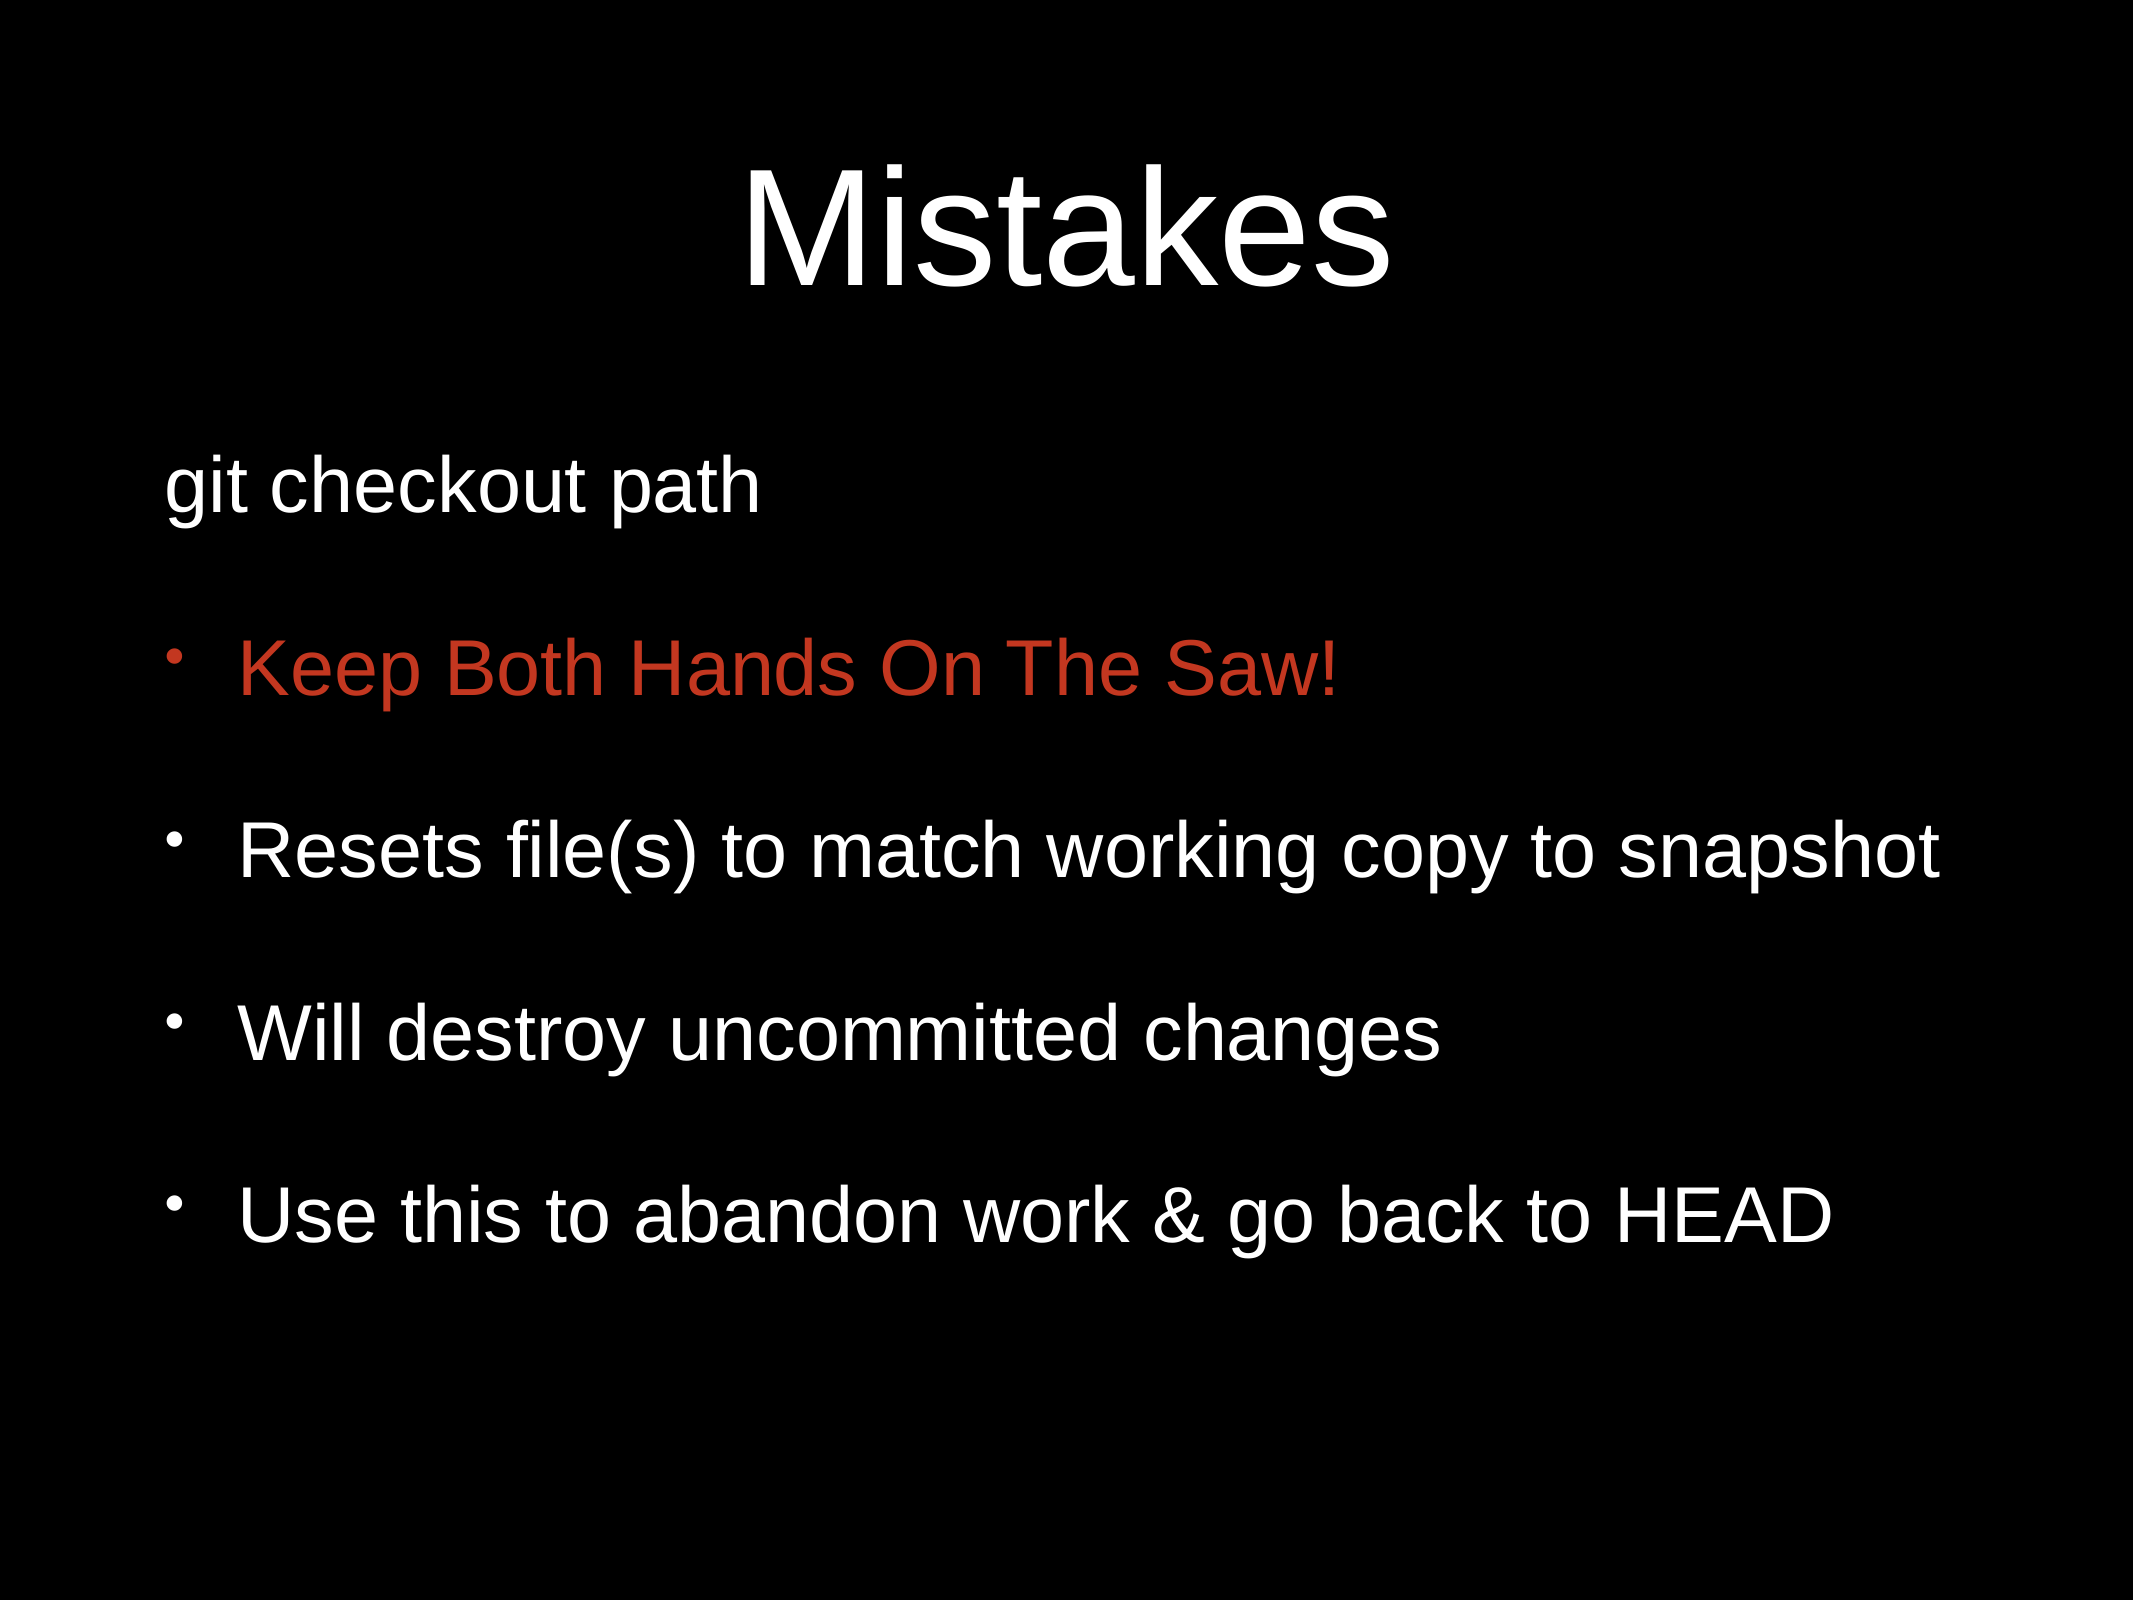

# Mistakes
git checkout path
Keep Both Hands On The Saw!
Resets file(s) to match working copy to snapshot
Will destroy uncommitted changes
Use this to abandon work & go back to HEAD